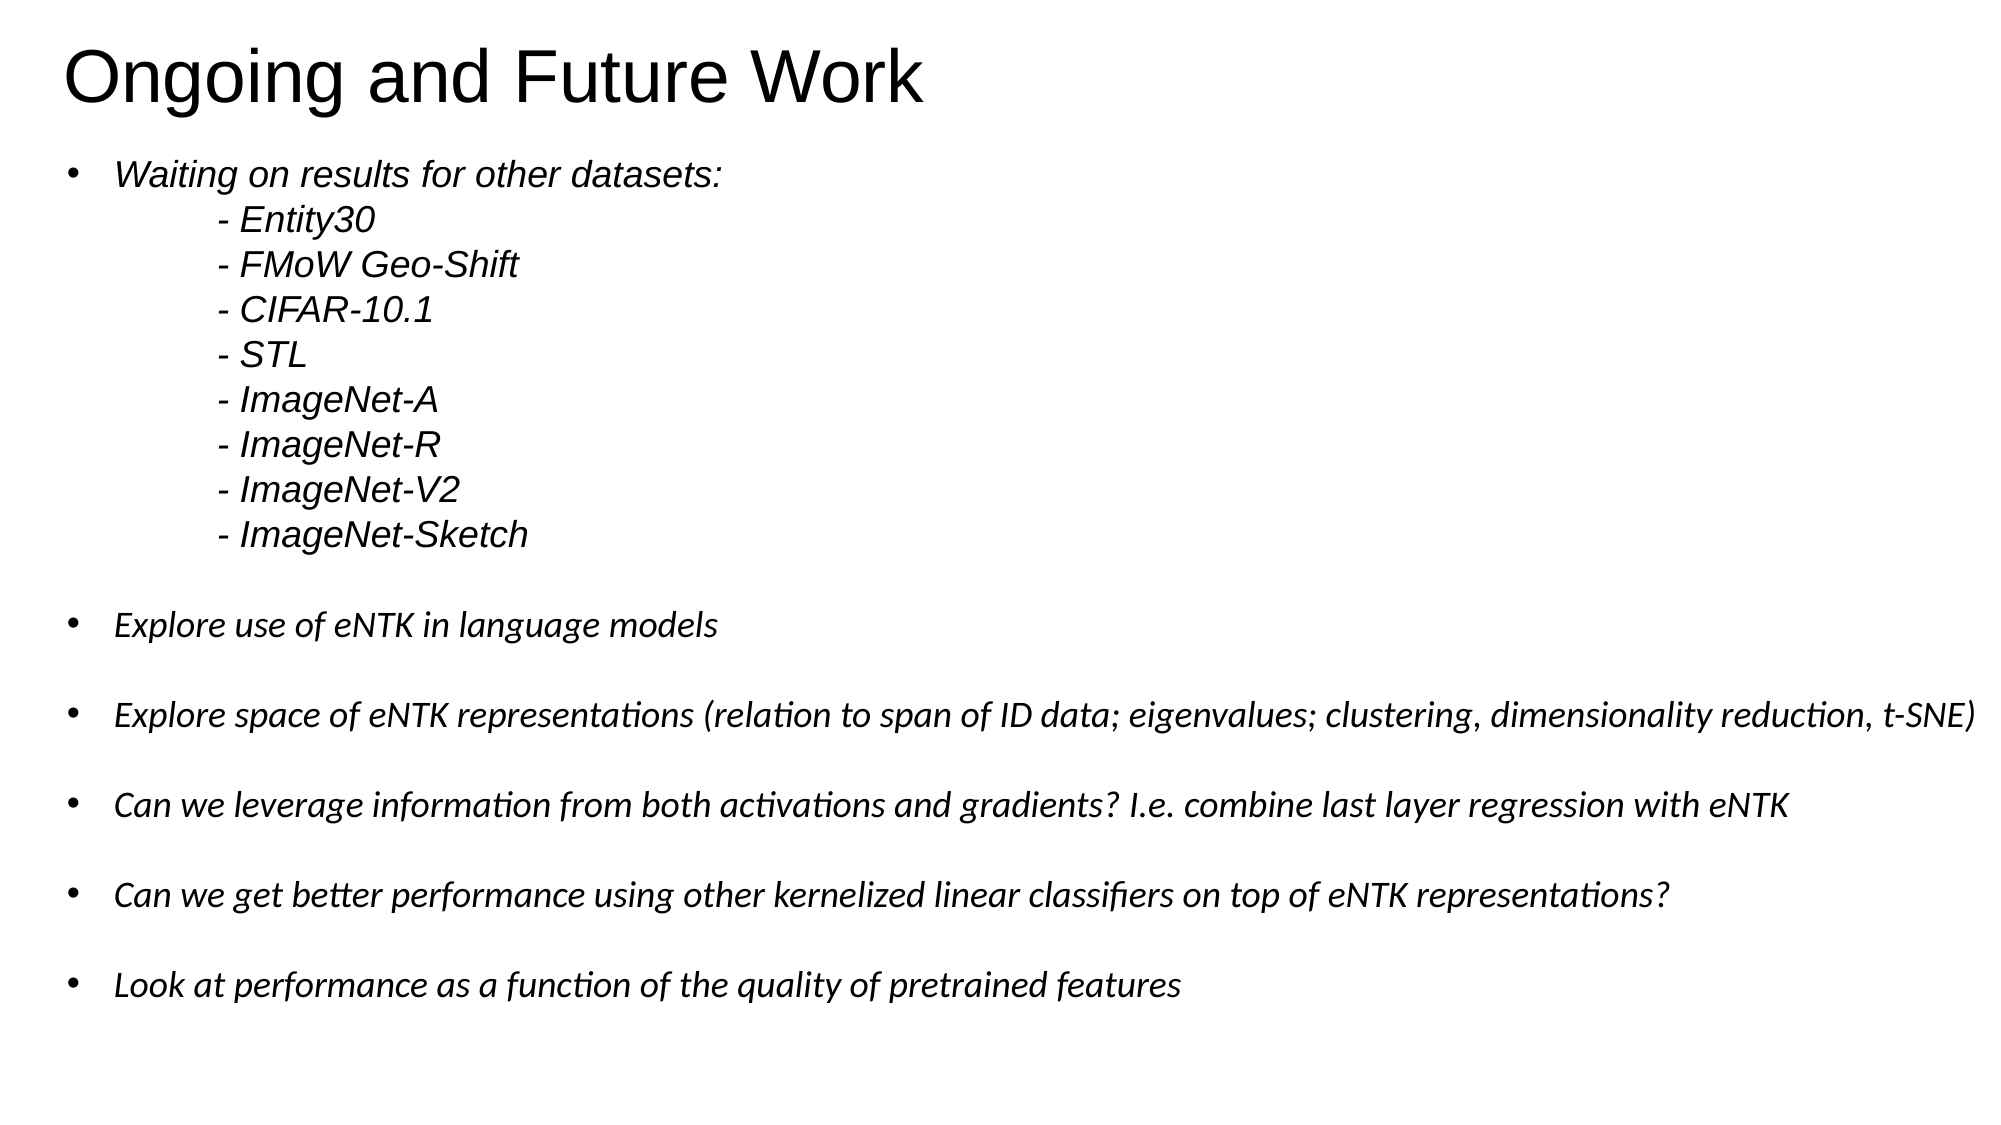

# Ongoing and Future Work
Waiting on results for other datasets:
	- Entity30
	- FMoW Geo-Shift
	- CIFAR-10.1
	- STL
	- ImageNet-A
	- ImageNet-R
	- ImageNet-V2
	- ImageNet-Sketch

Explore use of eNTK in language models

Explore space of eNTK representations (relation to span of ID data; eigenvalues; clustering, dimensionality reduction, t-SNE)

Can we leverage information from both activations and gradients? I.e. combine last layer regression with eNTK

Can we get better performance using other kernelized linear classifiers on top of eNTK representations?

Look at performance as a function of the quality of pretrained features